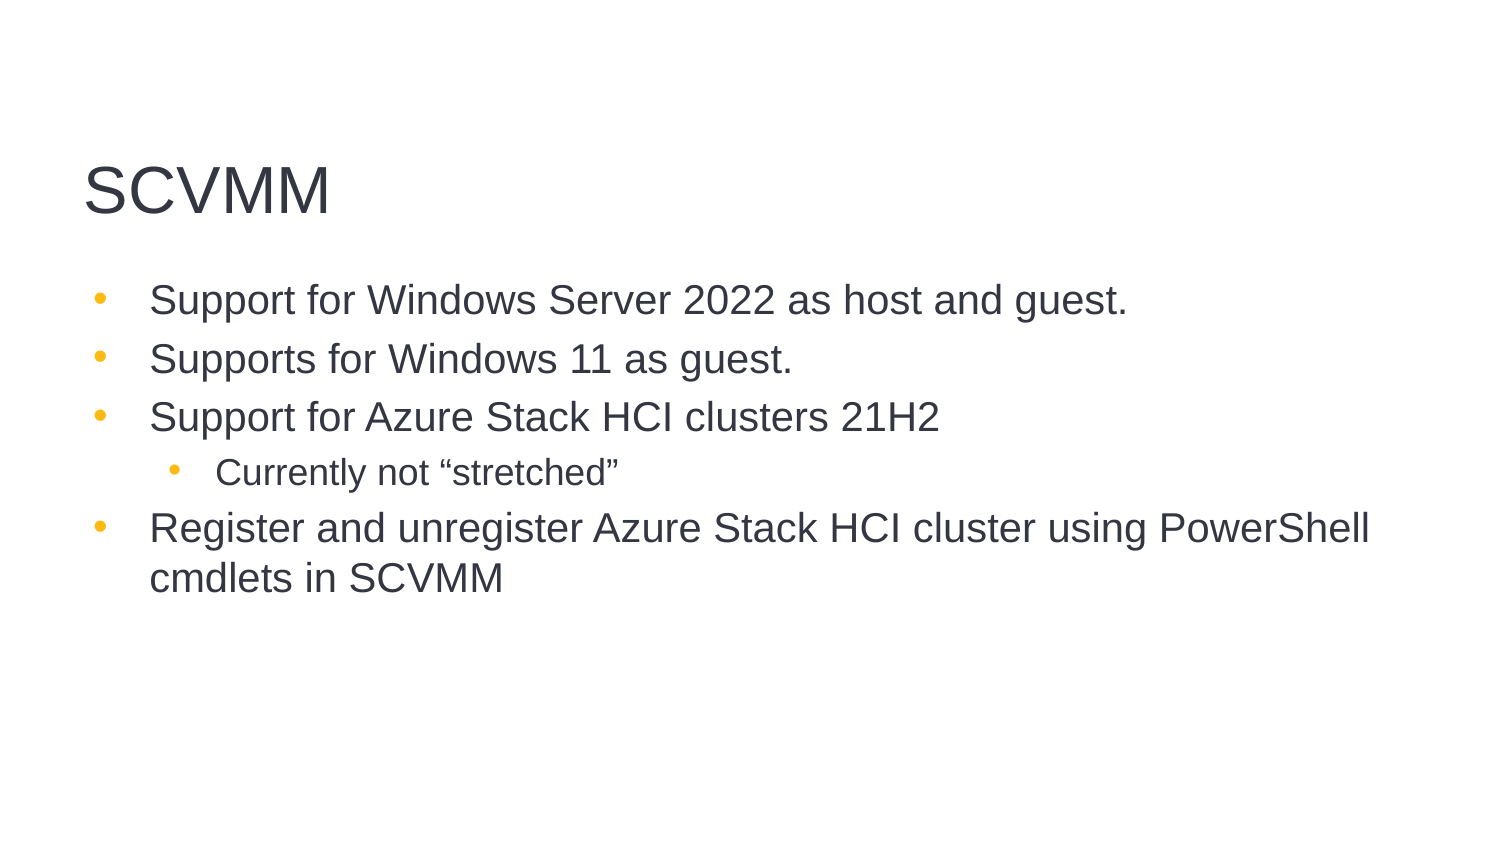

# SCVMM
Support for Windows Server 2022 as host and guest.
Supports for Windows 11 as guest.
Support for Azure Stack HCI clusters 21H2
Currently not “stretched”
Register and unregister Azure Stack HCI cluster using PowerShell cmdlets in SCVMM